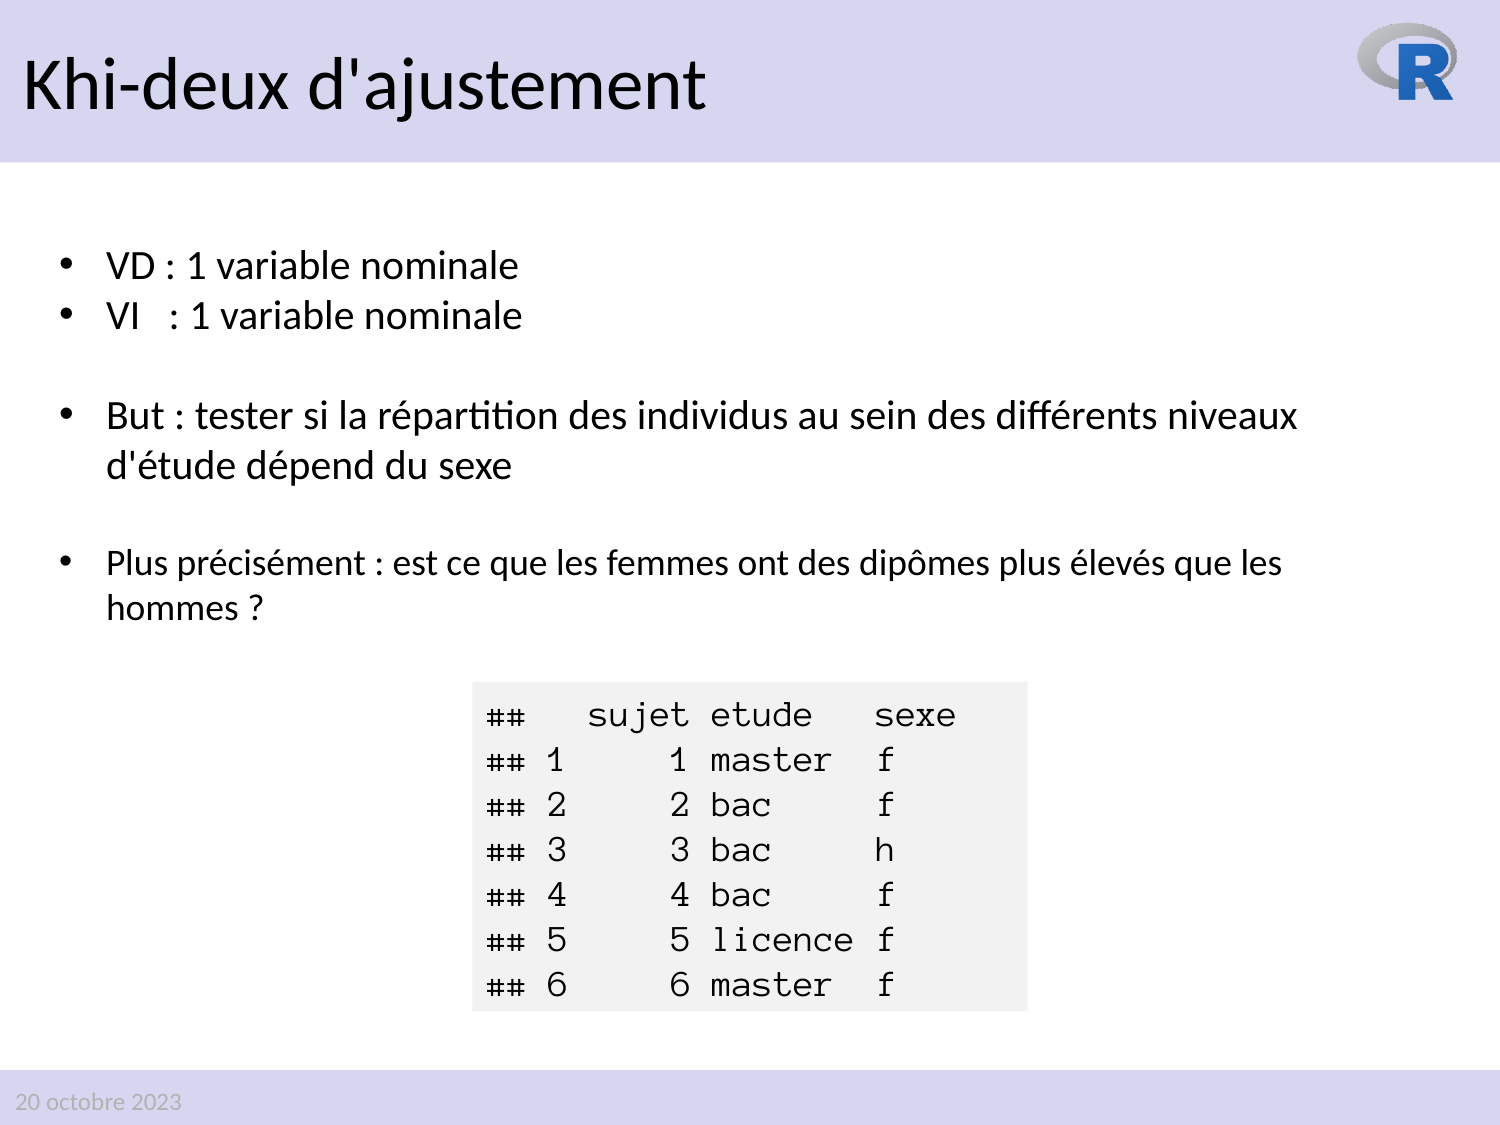

Khi-deux d'ajustement
VD : 1 variable nominale
VI   : 1 variable nominale

But : tester si la répartition des individus au sein des différents niveaux d'étude dépend du sexe
Plus précisément : est ce que les femmes ont des dipômes plus élevés que les hommes ?
##   sujet etude   sexe ## 1     1 master  f ## 2     2 bac     f ## 3     3 bac     h ## 4     4 bac     f ## 5     5 licence f ## 6     6 master  f
20 octobre 2023
98
https://www.reilly-coglab.com/data